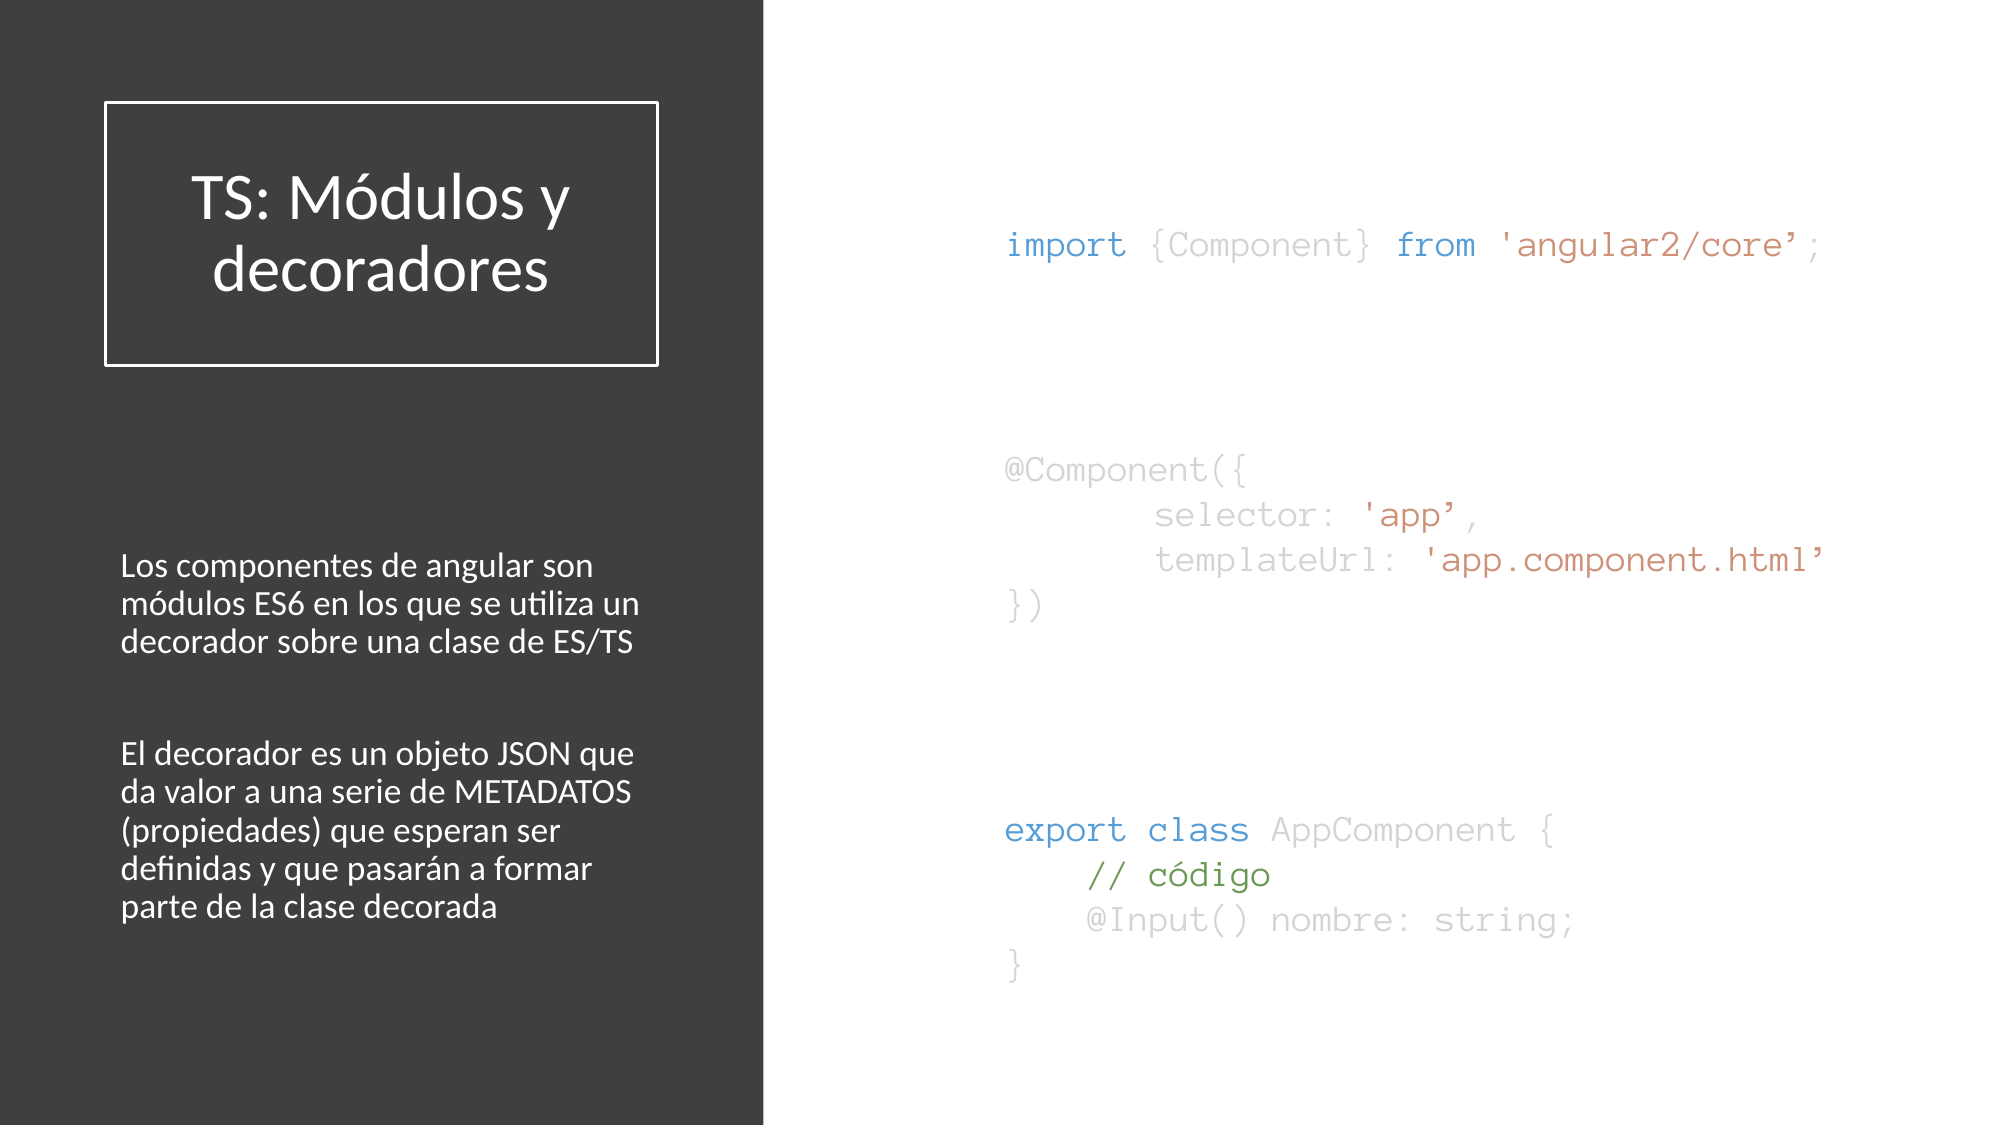

Importación de una clase desde  otro módulo  (fichero)
# TS: Módulos y decoradores
import {Component} from 'angular2/core’;

@Component({
	selector: 'app’,
	templateUrl: 'app.component.html’
})

export class AppComponent {
    // código
    @Input() nombre: string;
}
decorador de la clase a la que acompaña

Los componentes de angular son módulos ES6 en los que se utiliza un decorador sobre una clase de ES/TS

El decorador es un objeto JSON que da valor a una serie de METADATOS (propiedades) que esperan ser definidas y que pasarán a formar parte de la clase decorada

exportación de la clase "decorada